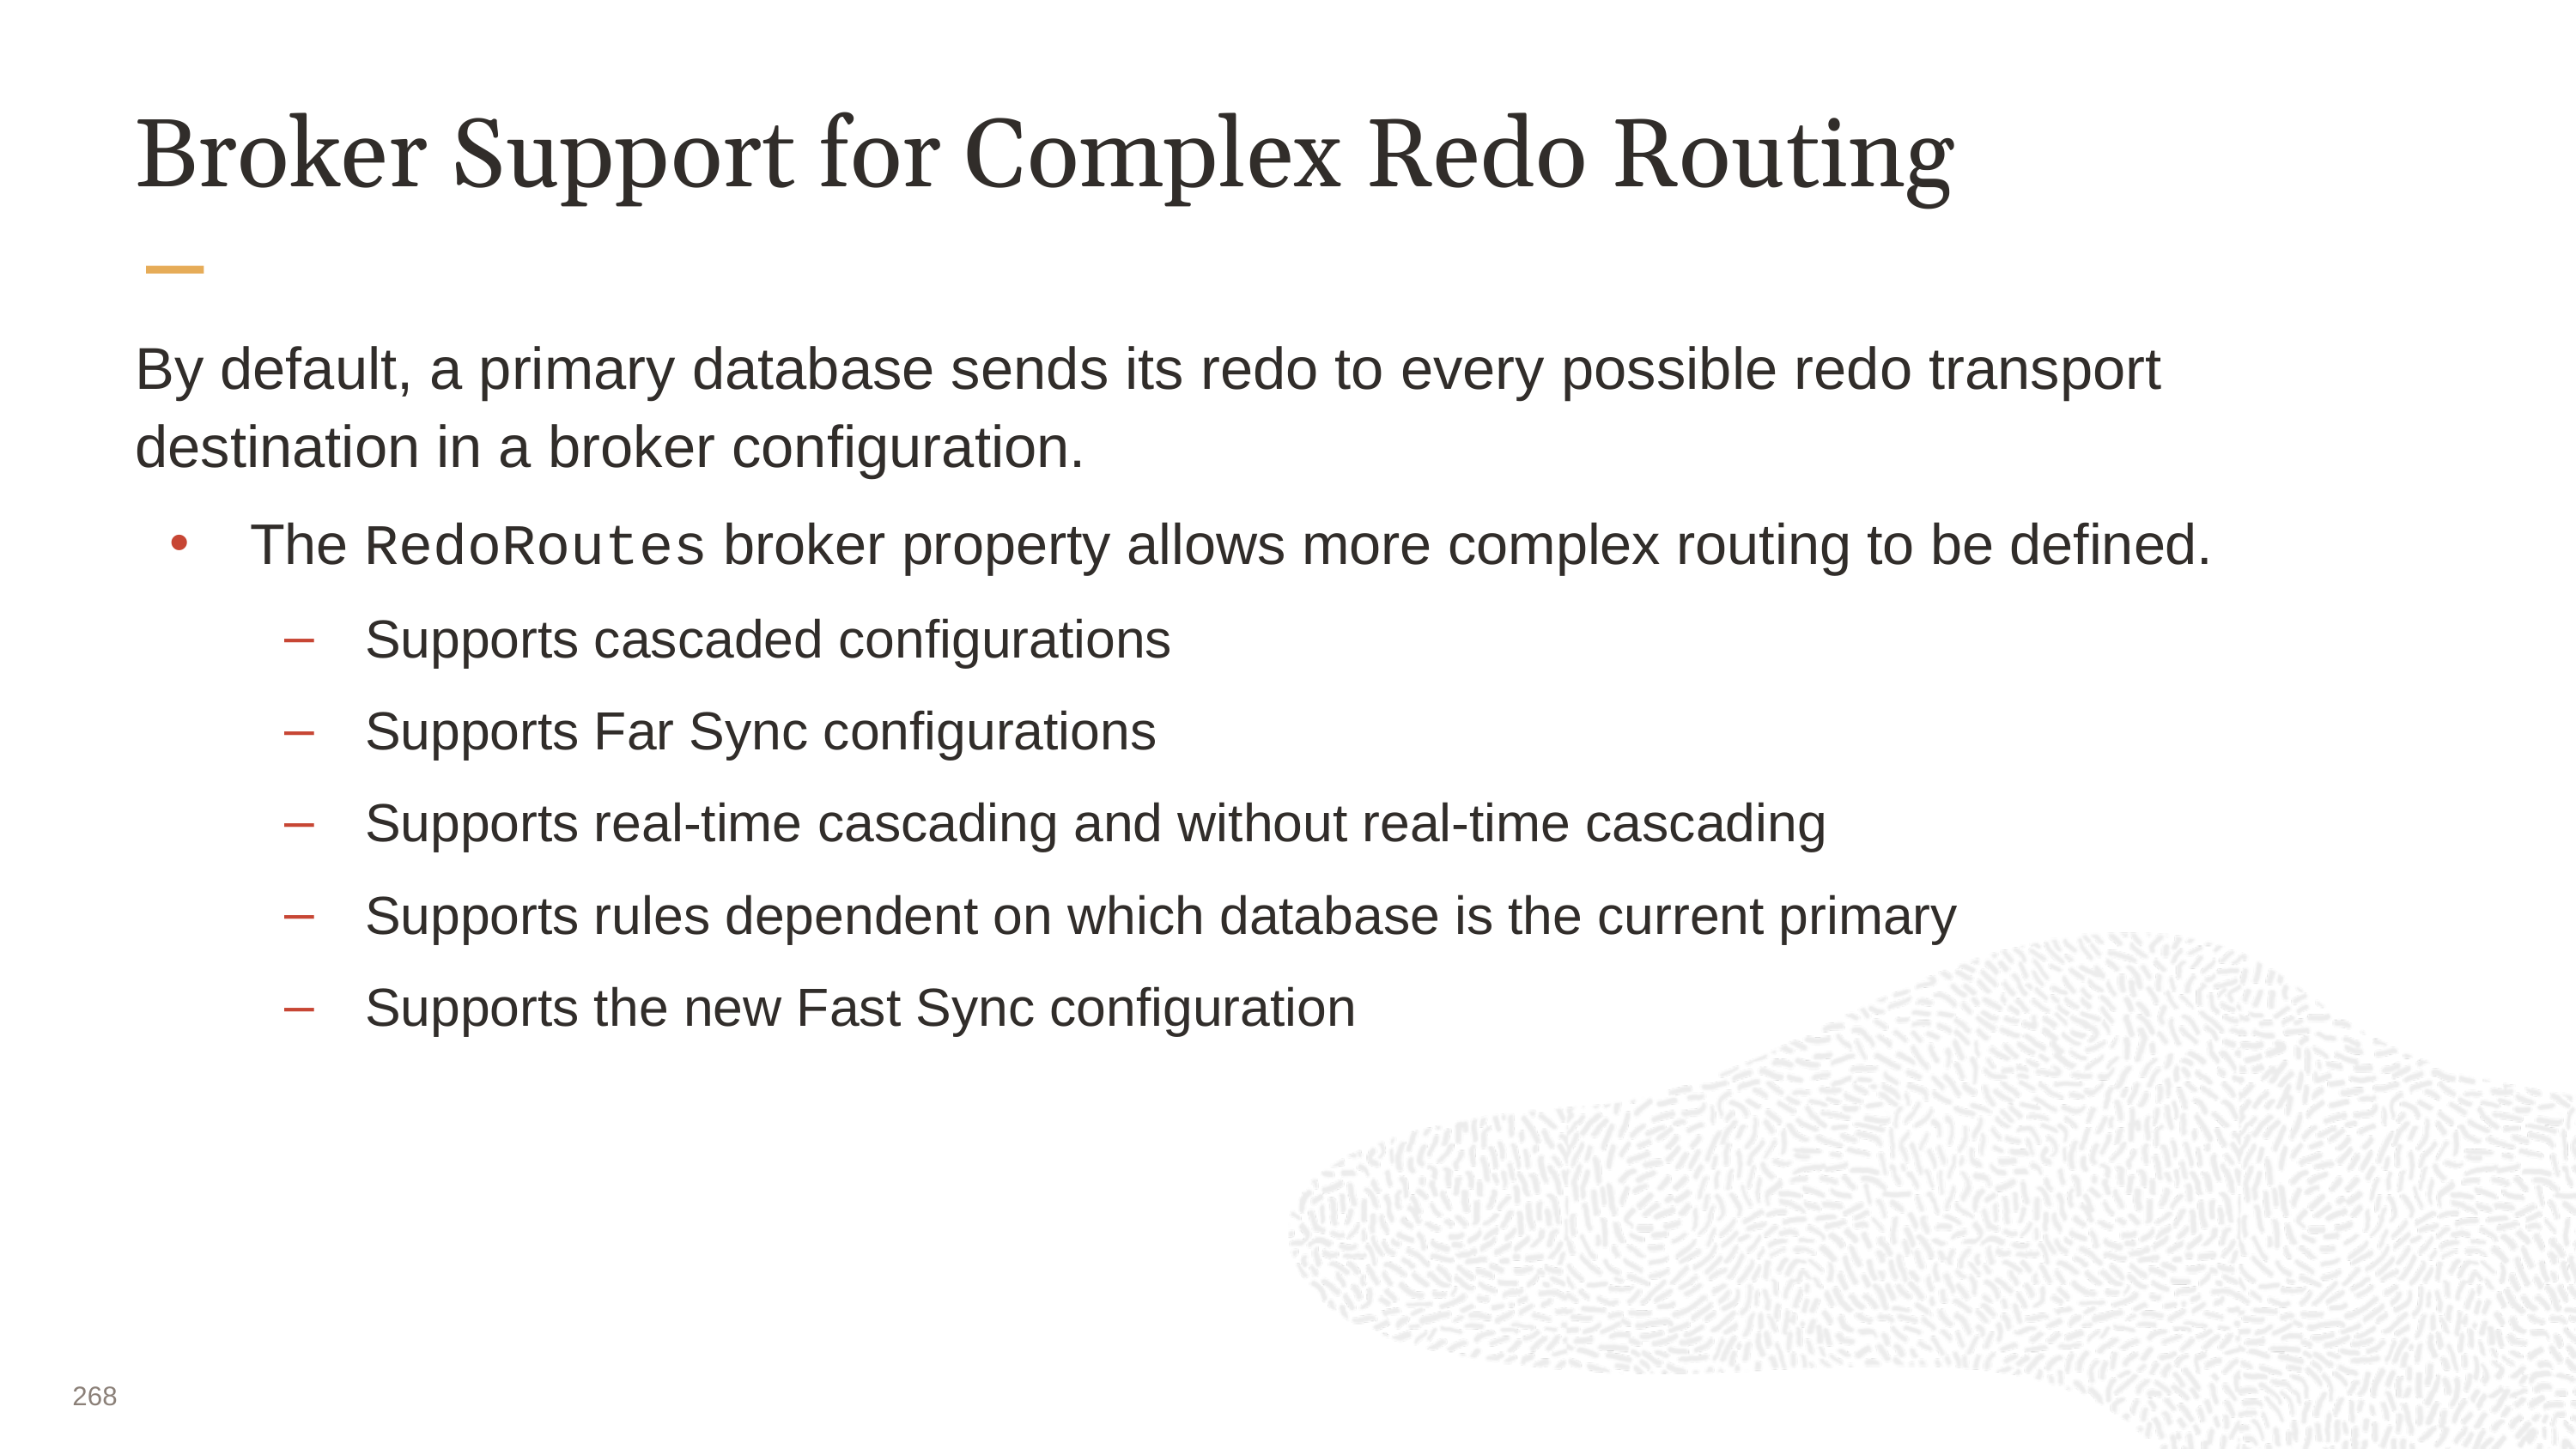

# Broker Support for Complex Redo Routing
By default, a primary database sends its redo to every possible redo transport destination in a broker configuration.
The RedoRoutes broker property allows more complex routing to be defined.
Supports cascaded configurations
Supports Far Sync configurations
Supports real-time cascading and without real-time cascading
Supports rules dependent on which database is the current primary
Supports the new Fast Sync configuration